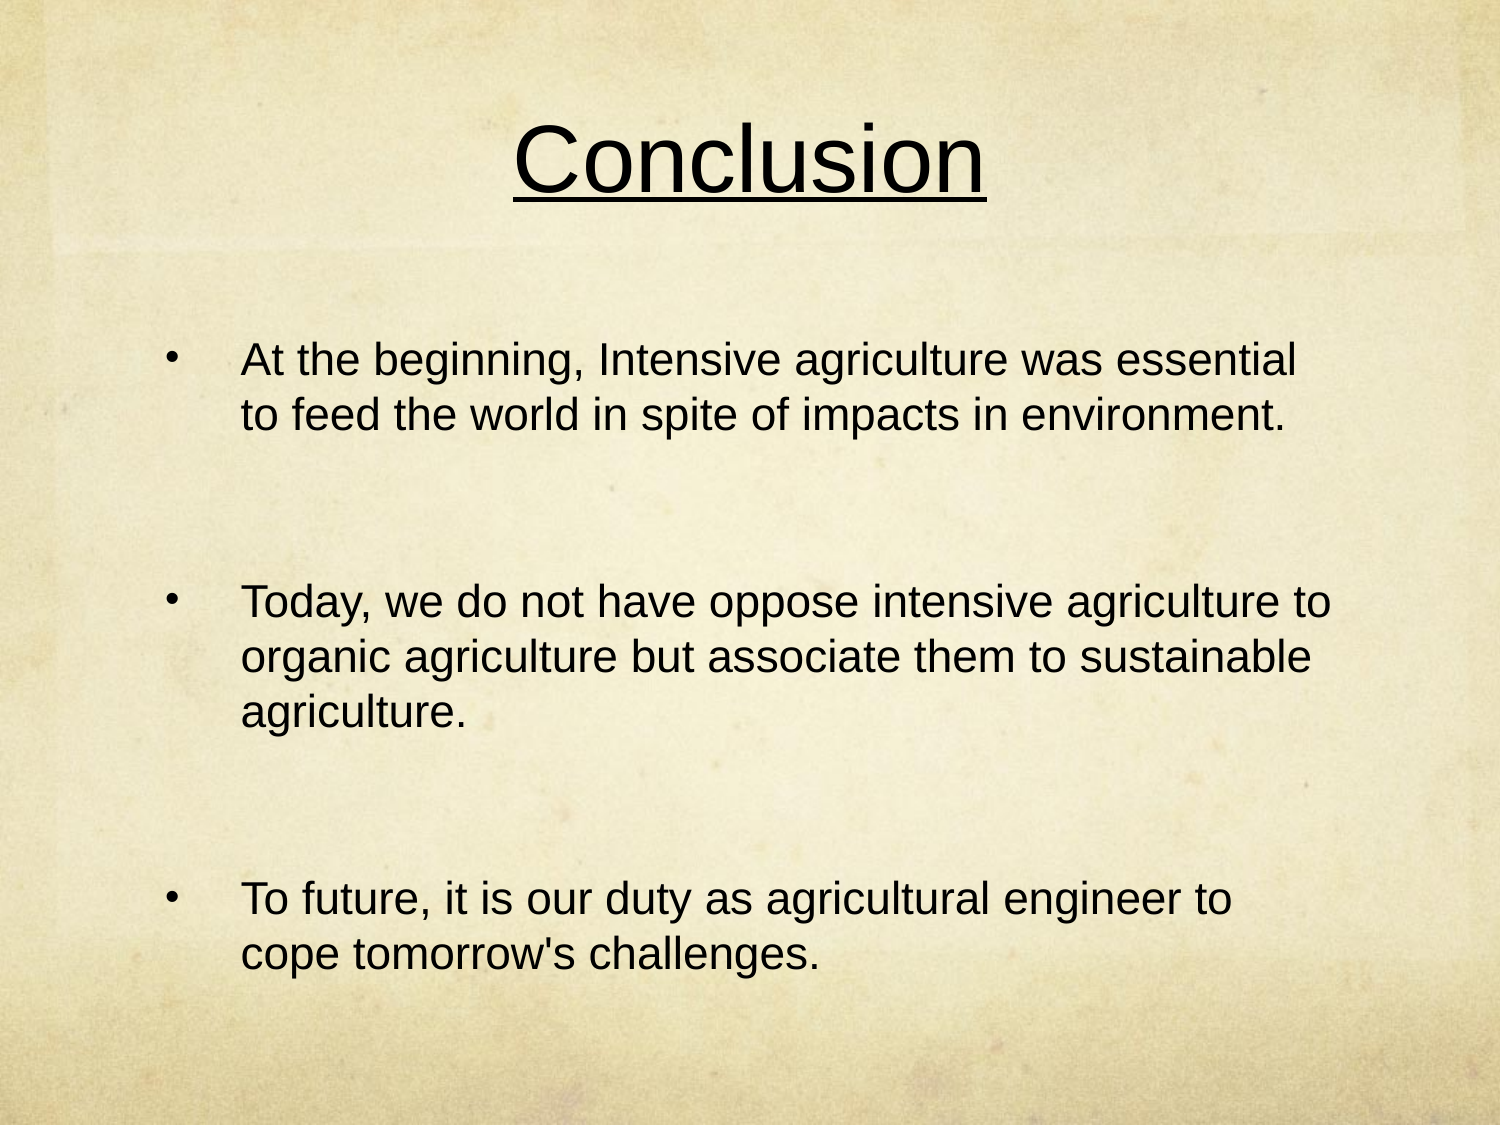

# Conclusion
At the beginning, Intensive agriculture was essential to feed the world in spite of impacts in environment.

Today, we do not have oppose intensive agriculture to organic agriculture but associate them to sustainable agriculture.

To future, it is our duty as agricultural engineer to cope tomorrow's challenges.